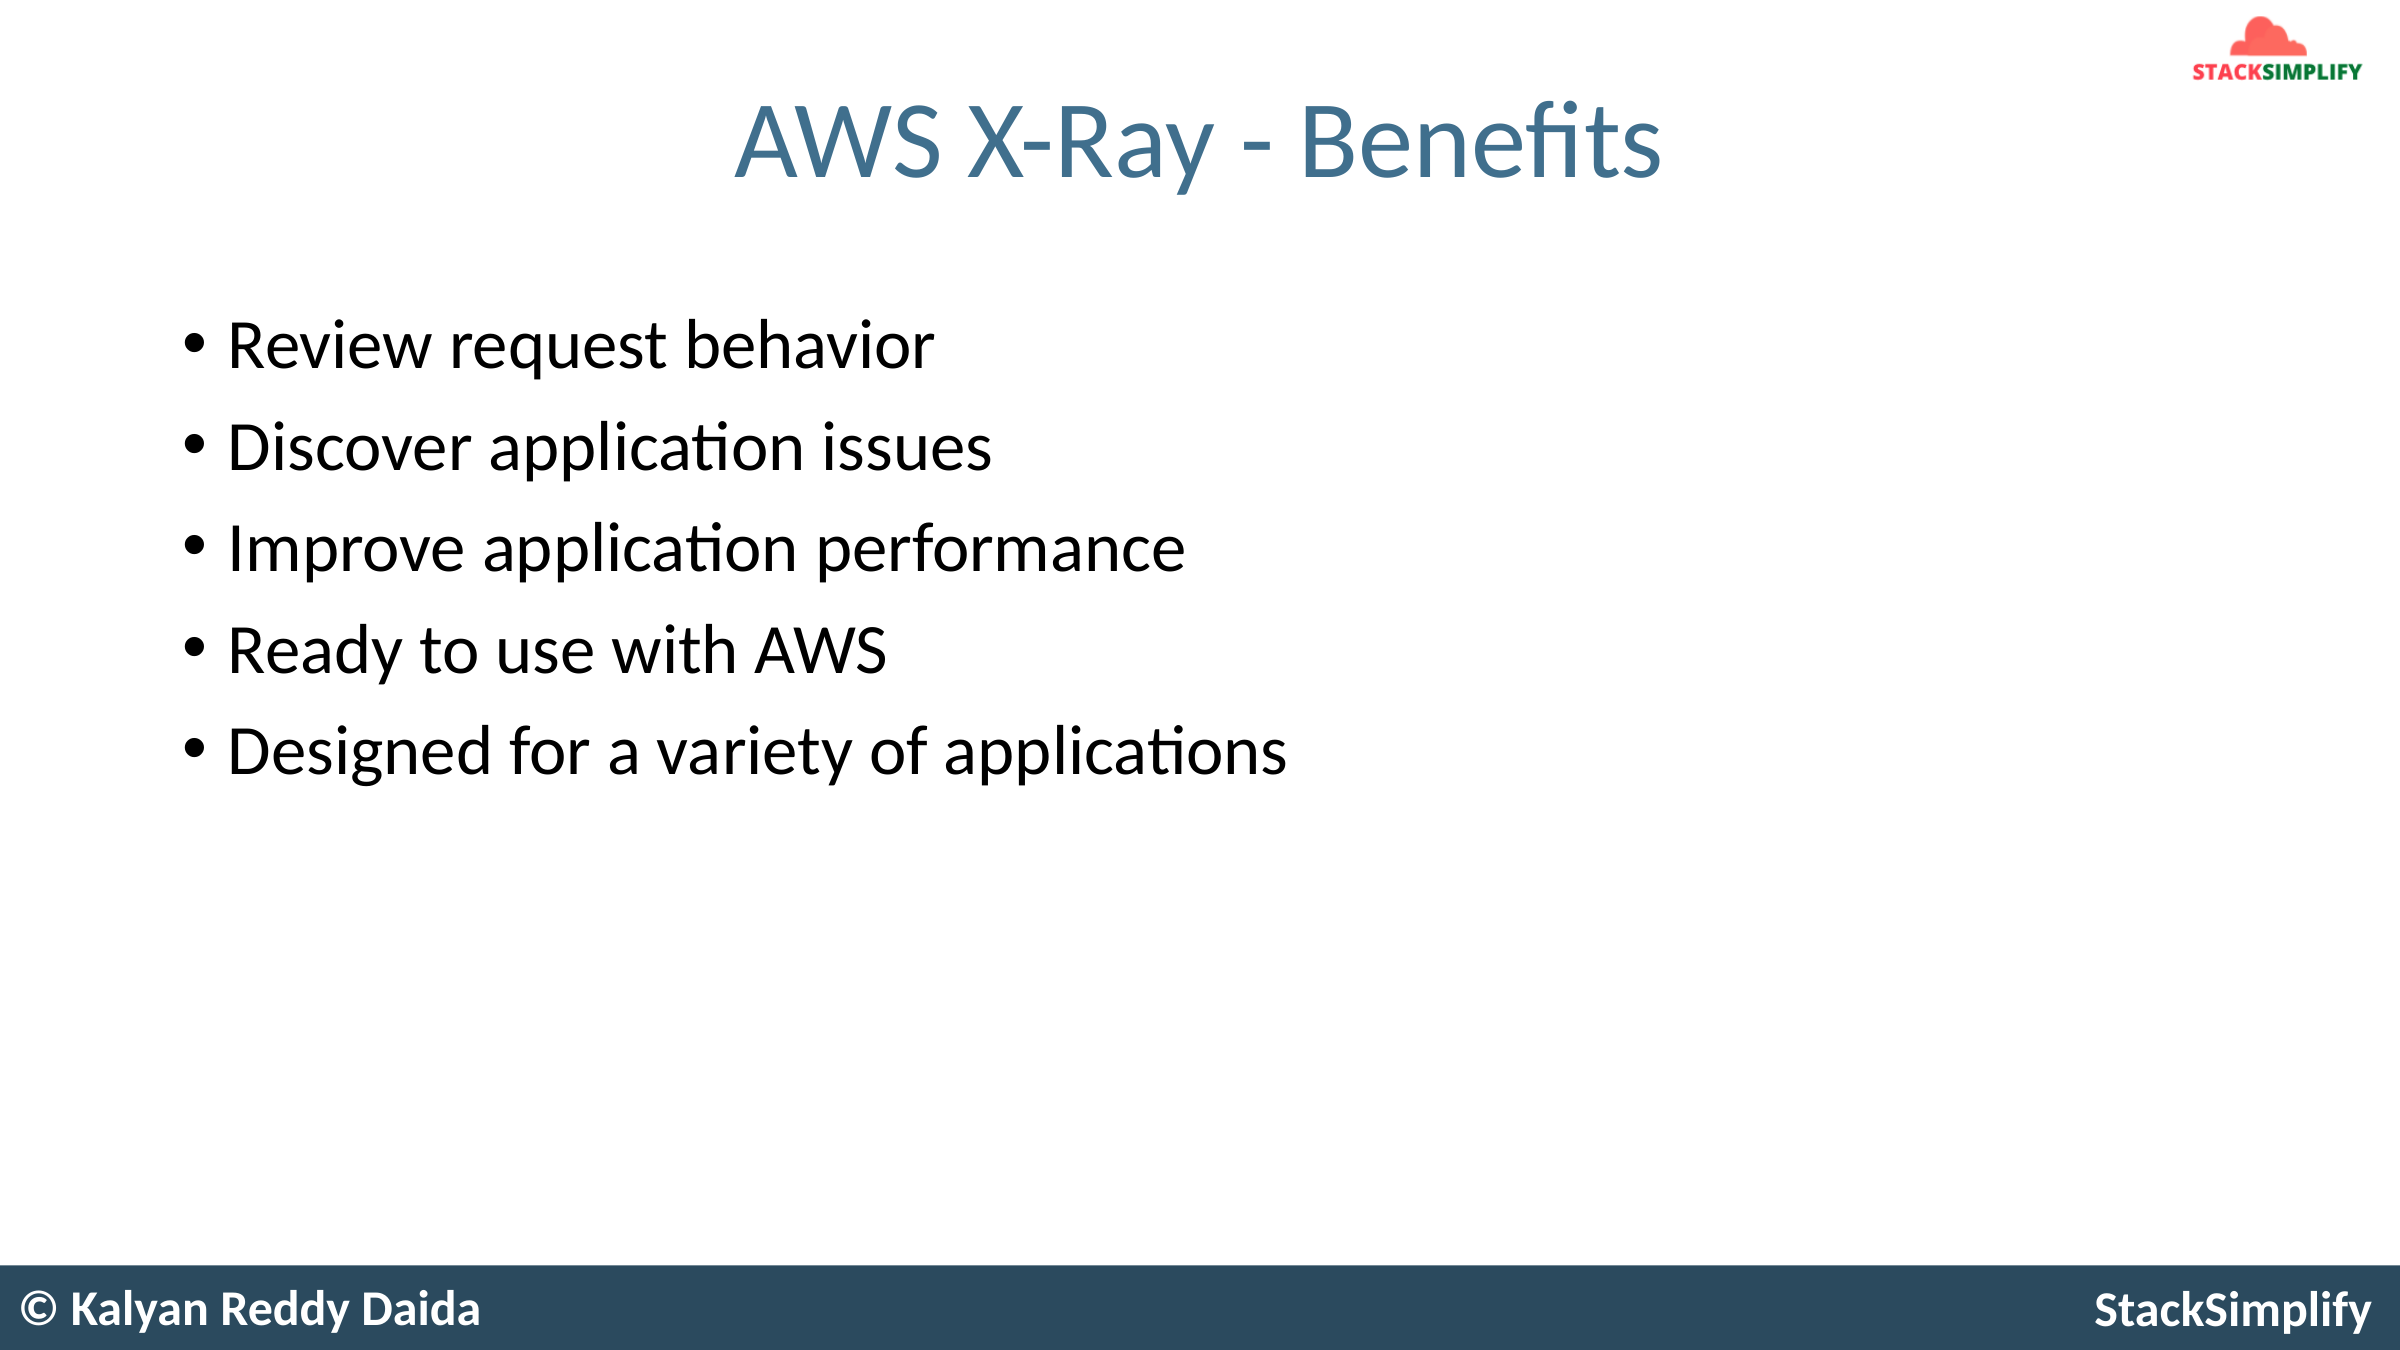

# AWS X-Ray - Benefits
Review request behavior
Discover application issues
Improve application performance
Ready to use with AWS
Designed for a variety of applications

© Kalyan Reddy Daida